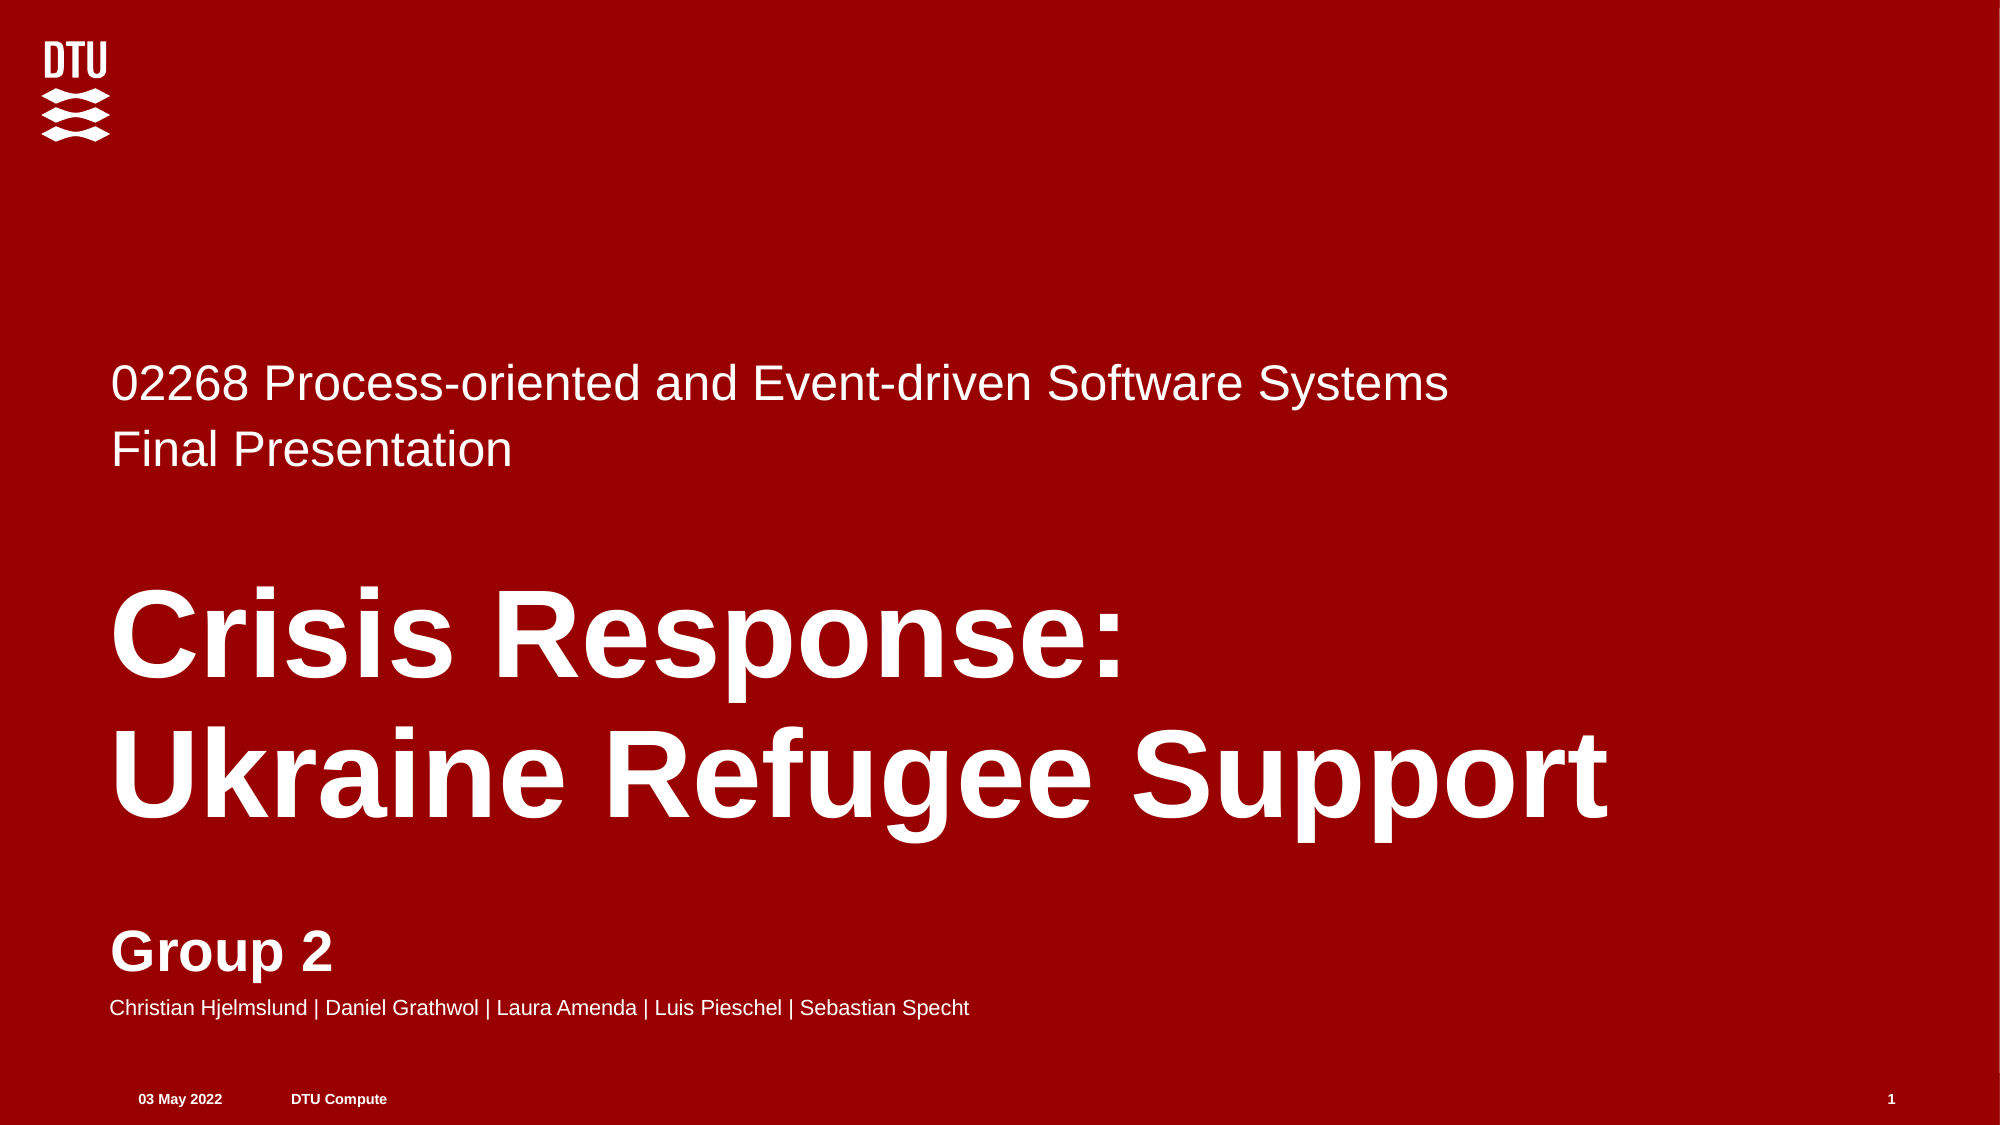

02268 Process-oriented and Event-driven Software Systems
Final Presentation

# Crisis Response: Ukraine Refugee Support
Group 2
Christian Hjelmslund | Daniel Grathwol | Laura Amenda | Luis Pieschel | Sebastian Specht
1